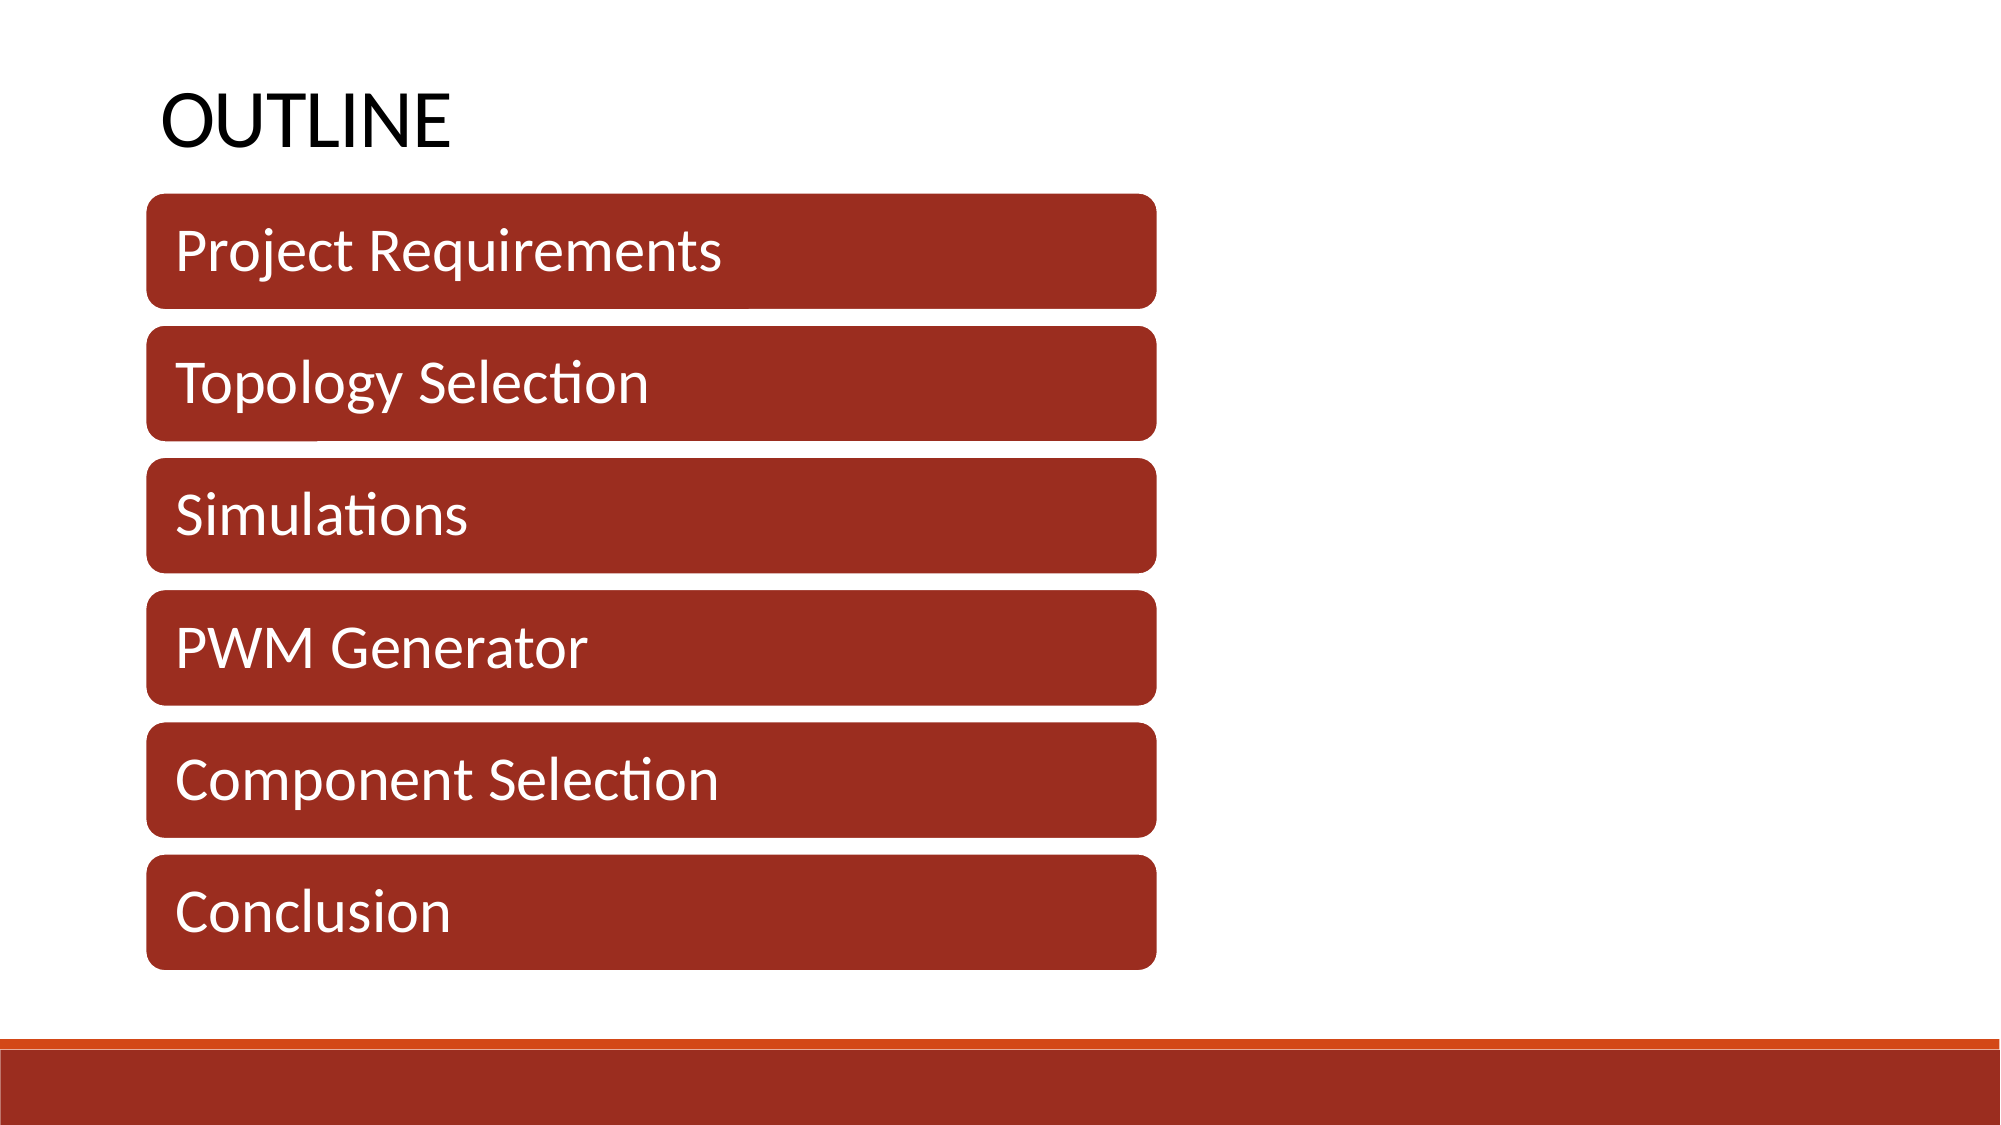

OUTLINE
Project Requirements
Topology Selection
Simulations
PWM Generator
Component Selection
Conclusion